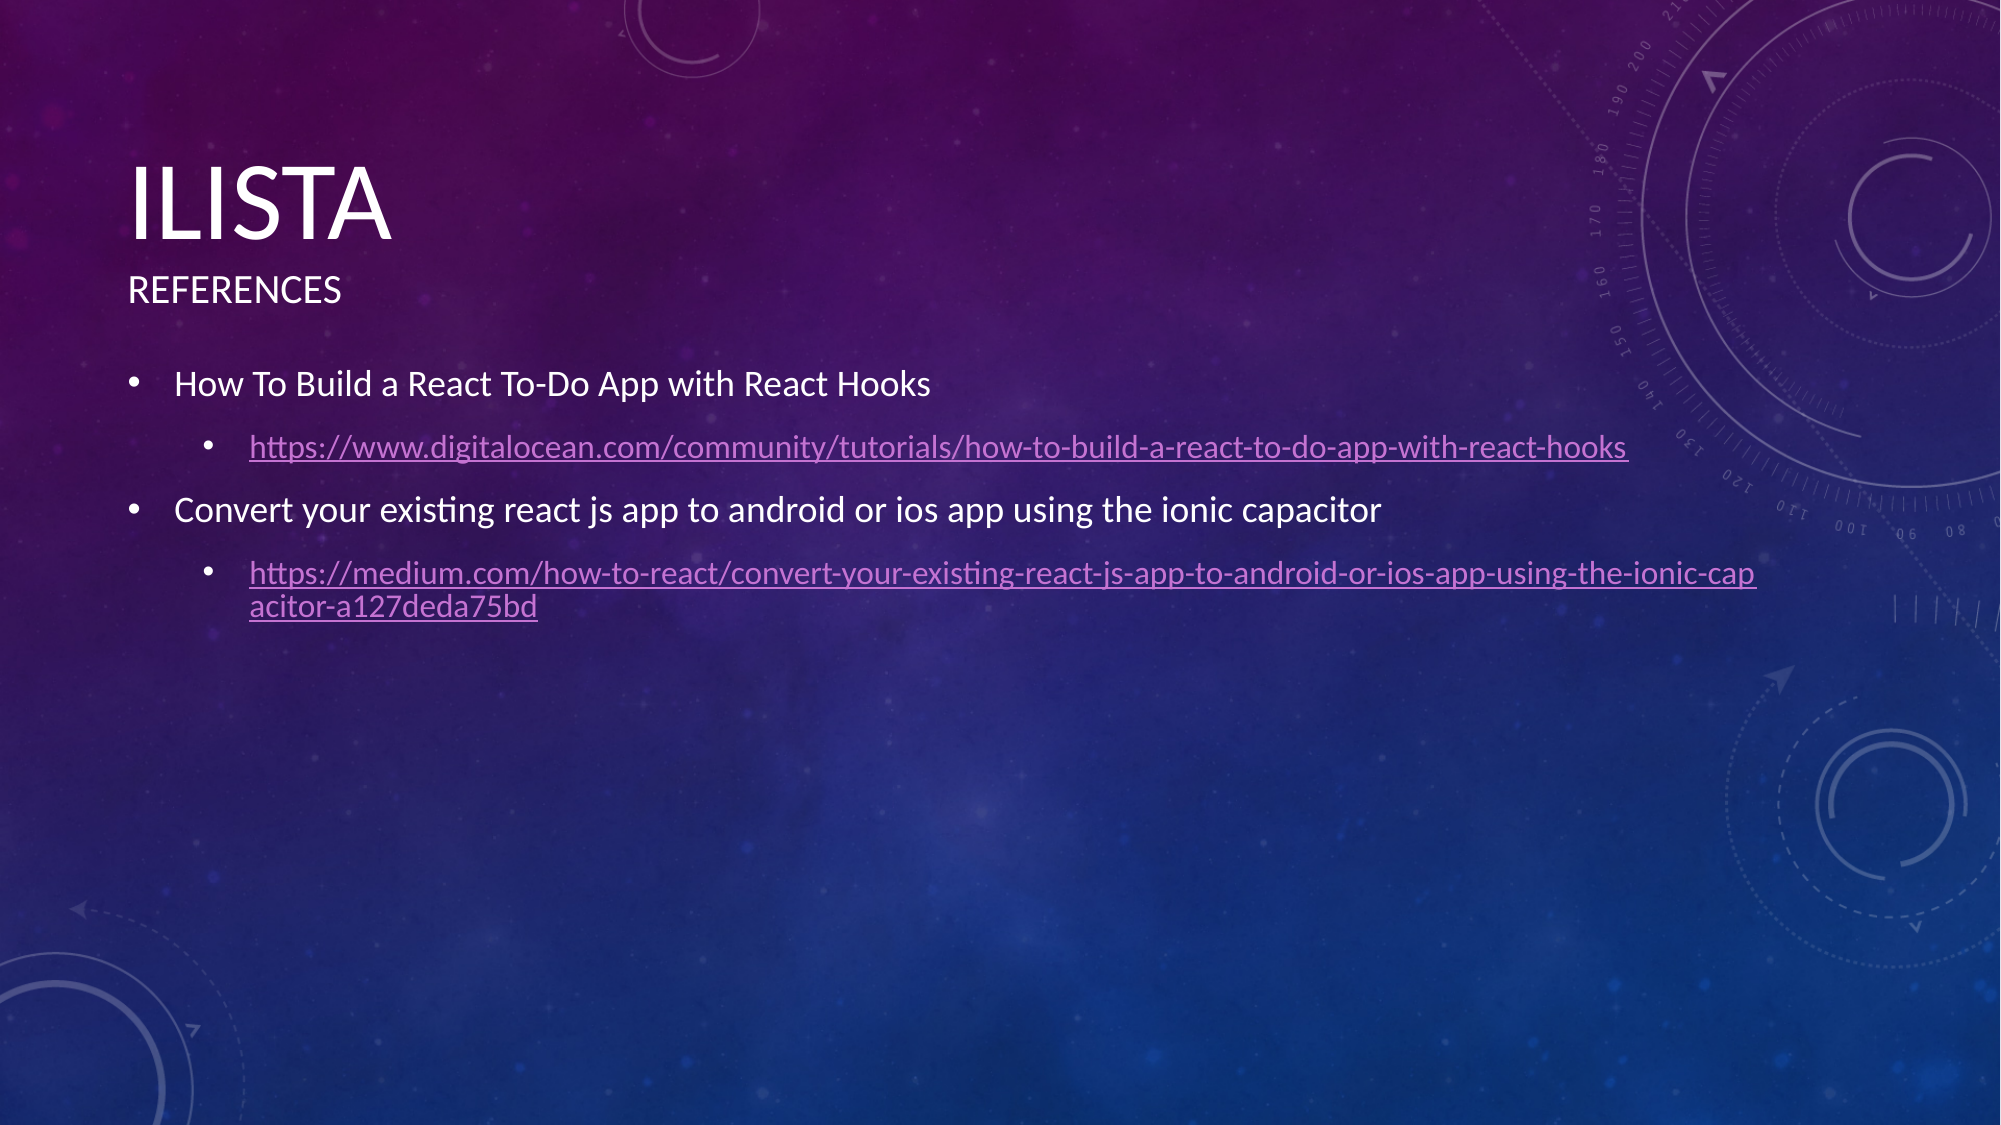

# ILISTA References
How To Build a React To-Do App with React Hooks
https://www.digitalocean.com/community/tutorials/how-to-build-a-react-to-do-app-with-react-hooks
Convert your existing react js app to android or ios app using the ionic capacitor
https://medium.com/how-to-react/convert-your-existing-react-js-app-to-android-or-ios-app-using-the-ionic-capacitor-a127deda75bd